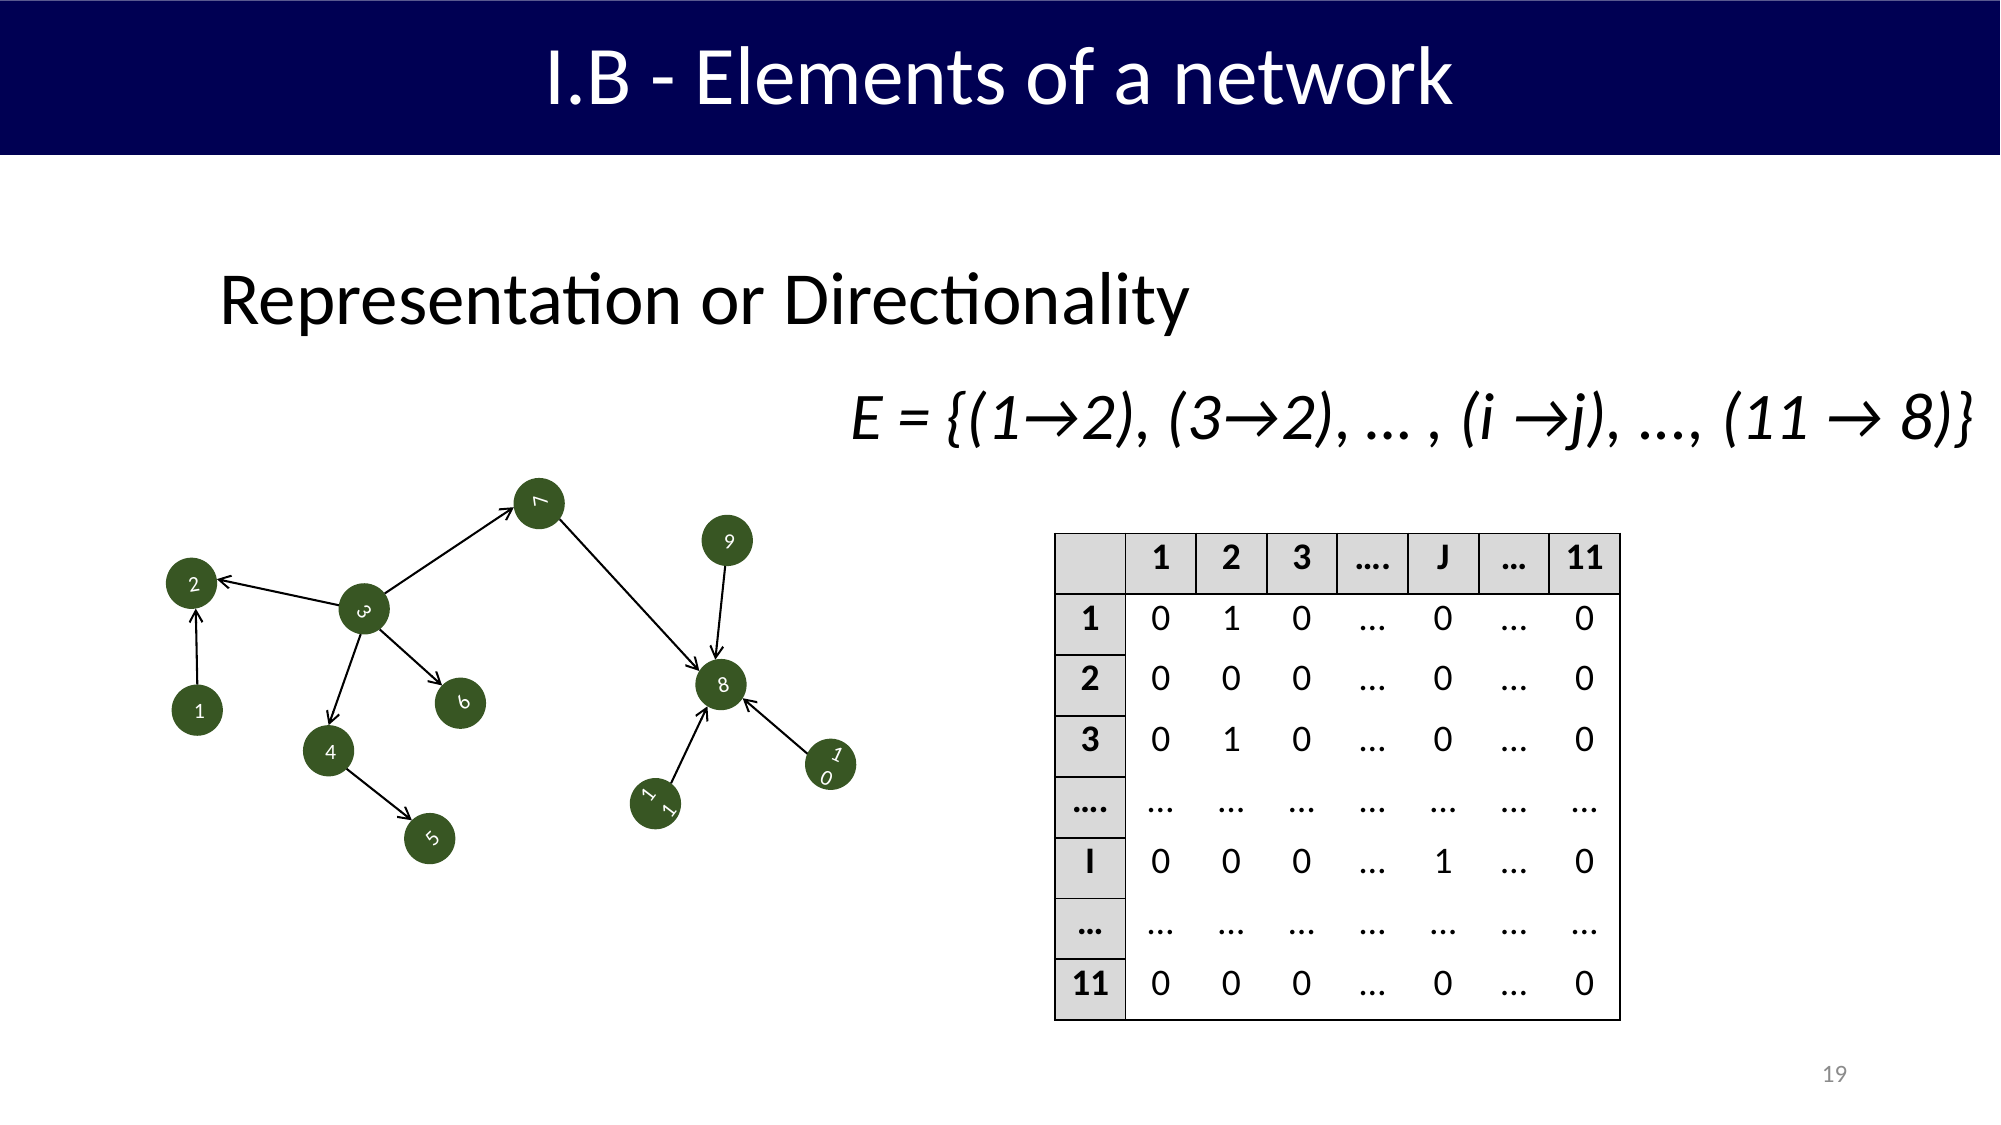

I.B - Elements of a network
Representation or Directionality
E = {(1→2), (3→2), … , (i →j), ..., (11 → 8)}
7
9
|  | 1 | 2 | 3 | …. | J | … | 11 |
| --- | --- | --- | --- | --- | --- | --- | --- |
| 1 | 0 | 1 | 0 | … | 0 | … | 0 |
| 2 | 0 | 0 | 0 | … | 0 | … | 0 |
| 3 | 0 | 1 | 0 | … | 0 | … | 0 |
| …. | … | … | … | … | … | … | … |
| I | 0 | 0 | 0 | … | 1 | … | 0 |
| … | … | … | … | … | … | … | … |
| 11 | 0 | 0 | 0 | … | 0 | … | 0 |
2
3
8
6
1
4
10
11
5
19